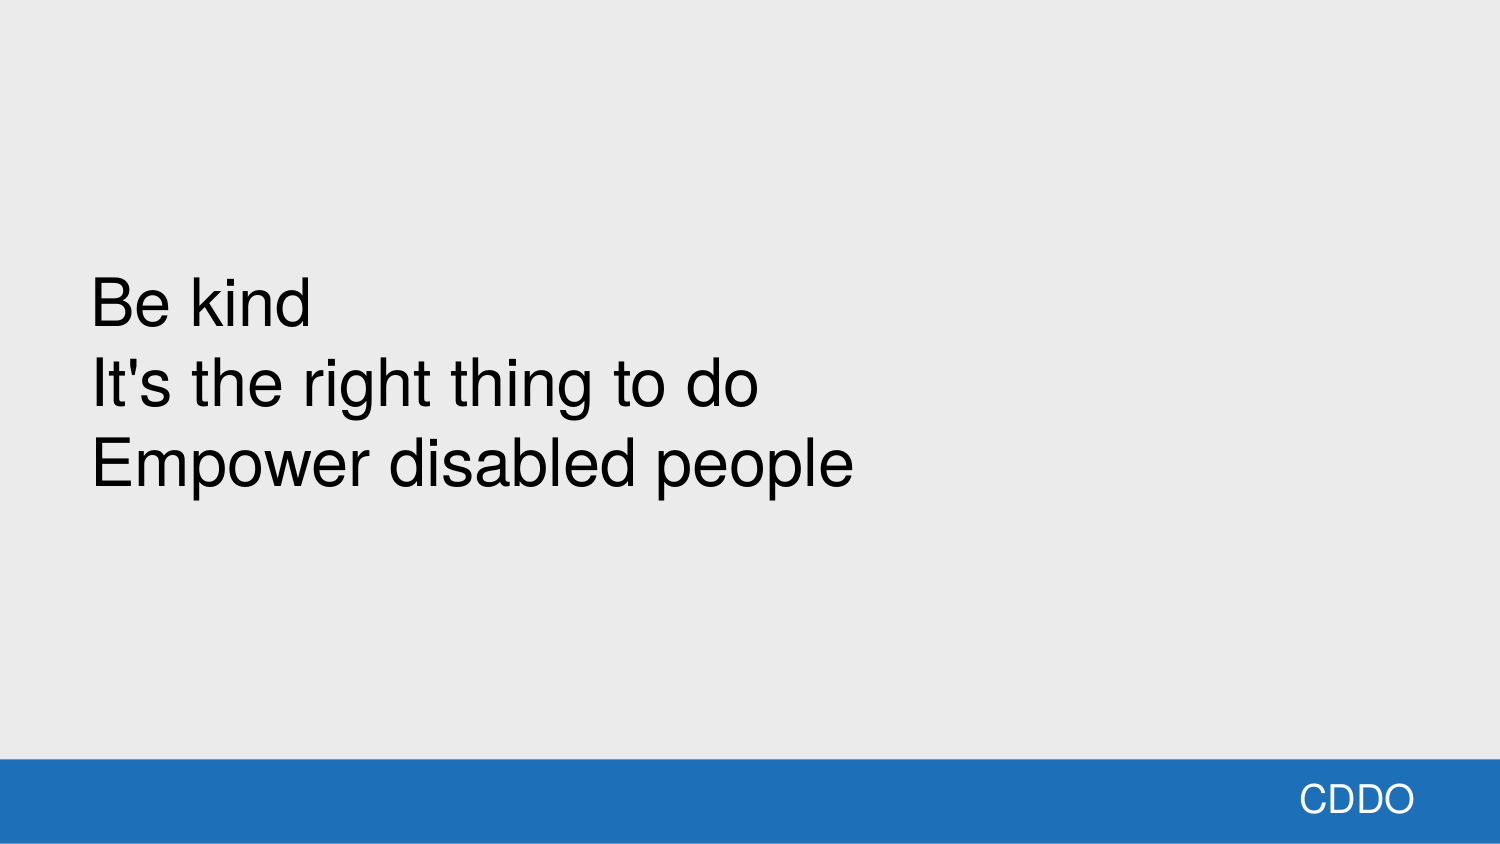

Be kind
It's the right thing to do
Empower disabled people